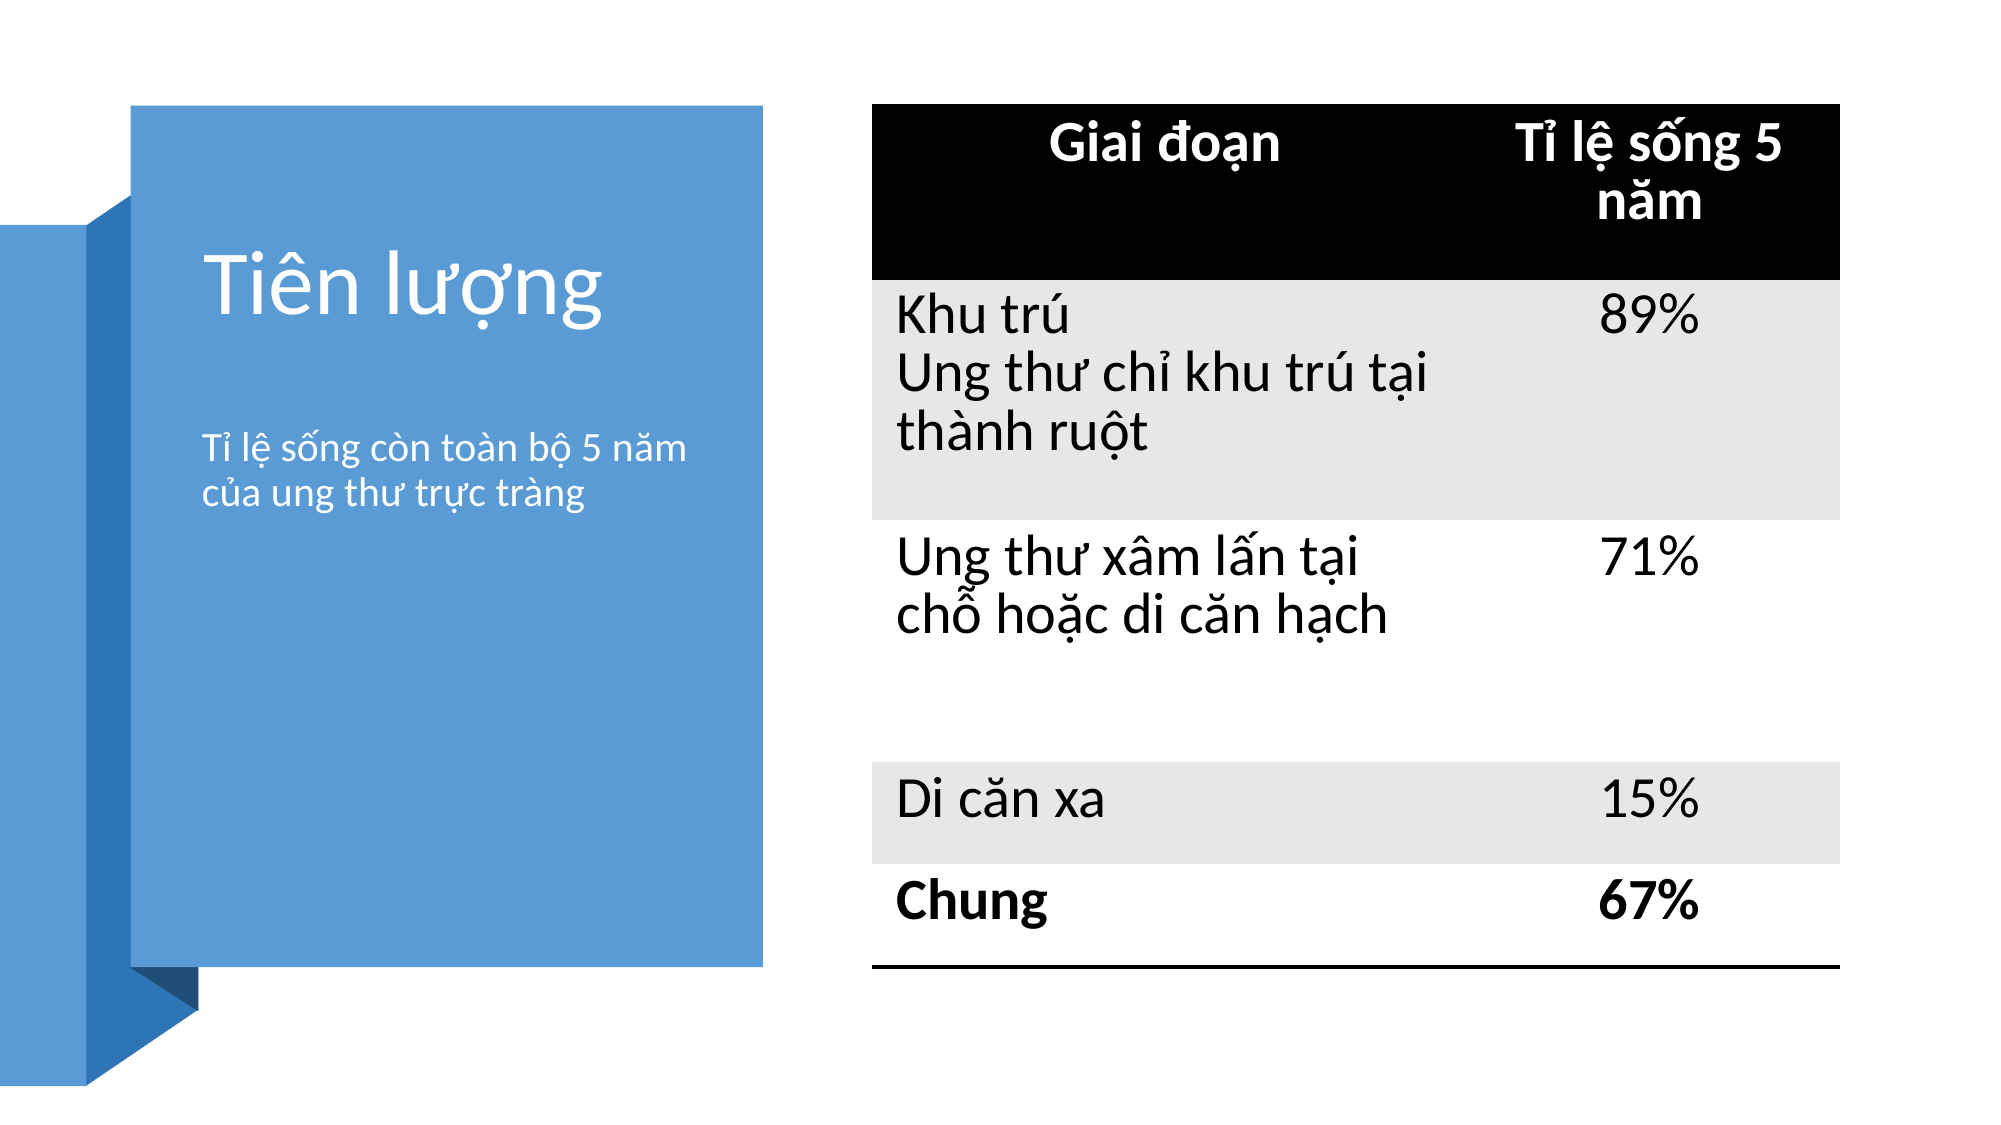

| Giai đoạn | Tỉ lệ sống 5 năm |
| --- | --- |
| Khu trú Ung thư chỉ khu trú tại thành ruột | 89% |
| Ung thư xâm lấn tại chỗ hoặc di căn hạch | 71% |
| Di căn xa | 15% |
| Chung | 67% |

# Tiên lượng

Tỉ lệ sống còn toàn bộ 5 năm của ung thư trực tràng